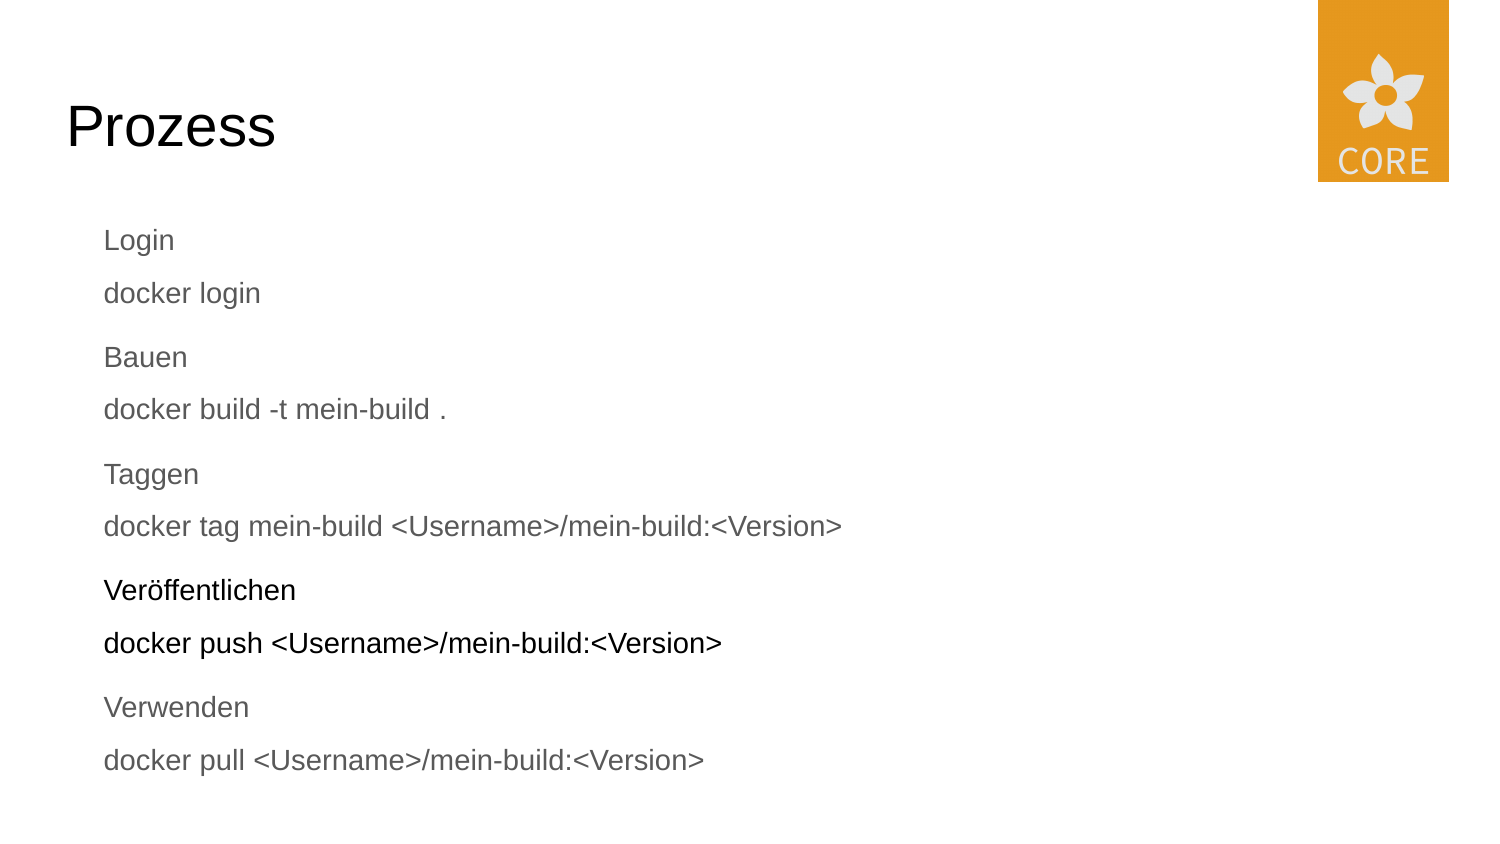

# Prozess
Login
docker login
Bauen
docker build -t mein-build .
Taggen
docker tag mein-build <Username>/mein-build:<Version>
Veröffentlichen
docker push <Username>/mein-build:<Version>
Verwenden
docker pull <Username>/mein-build:<Version>